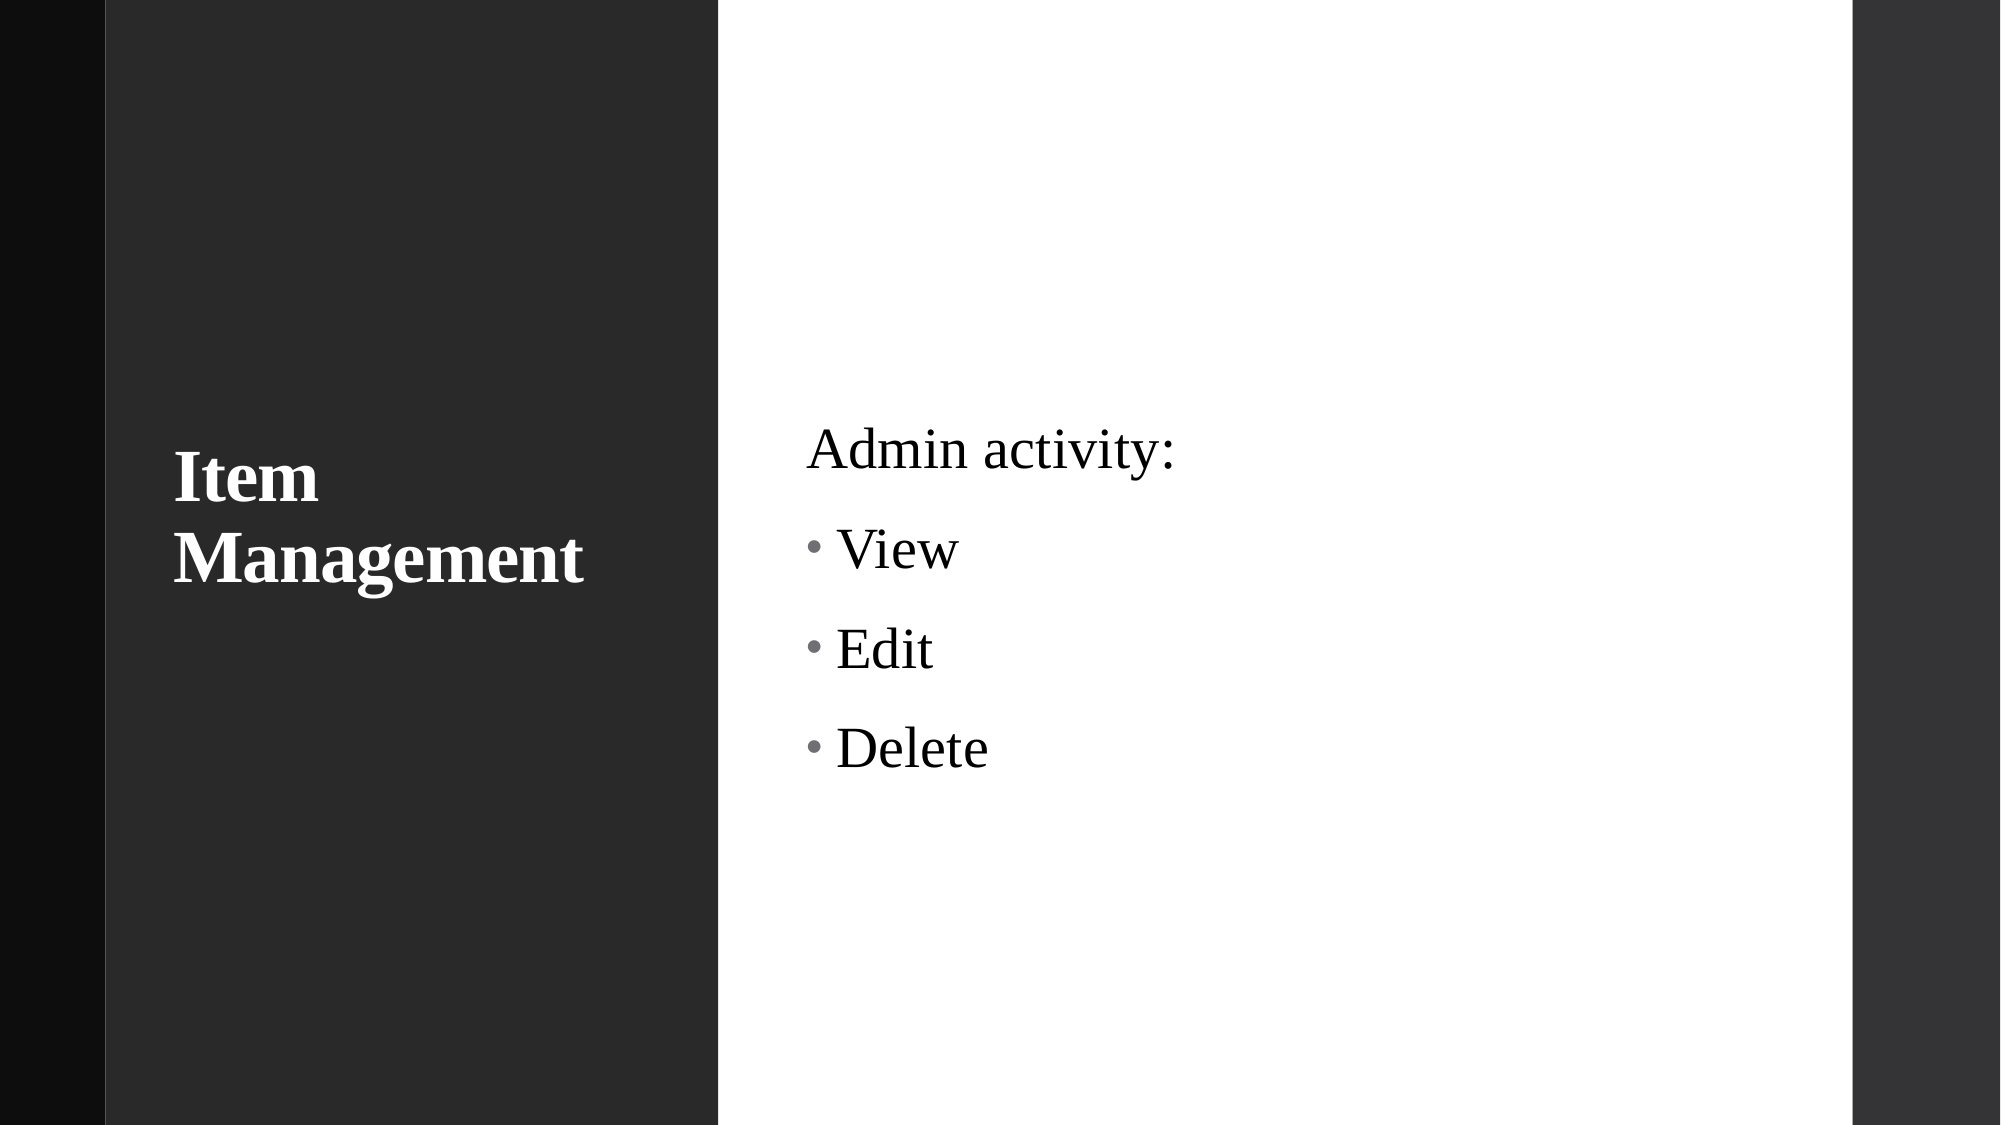

# Item Management

Admin activity:
View
Edit
Delete